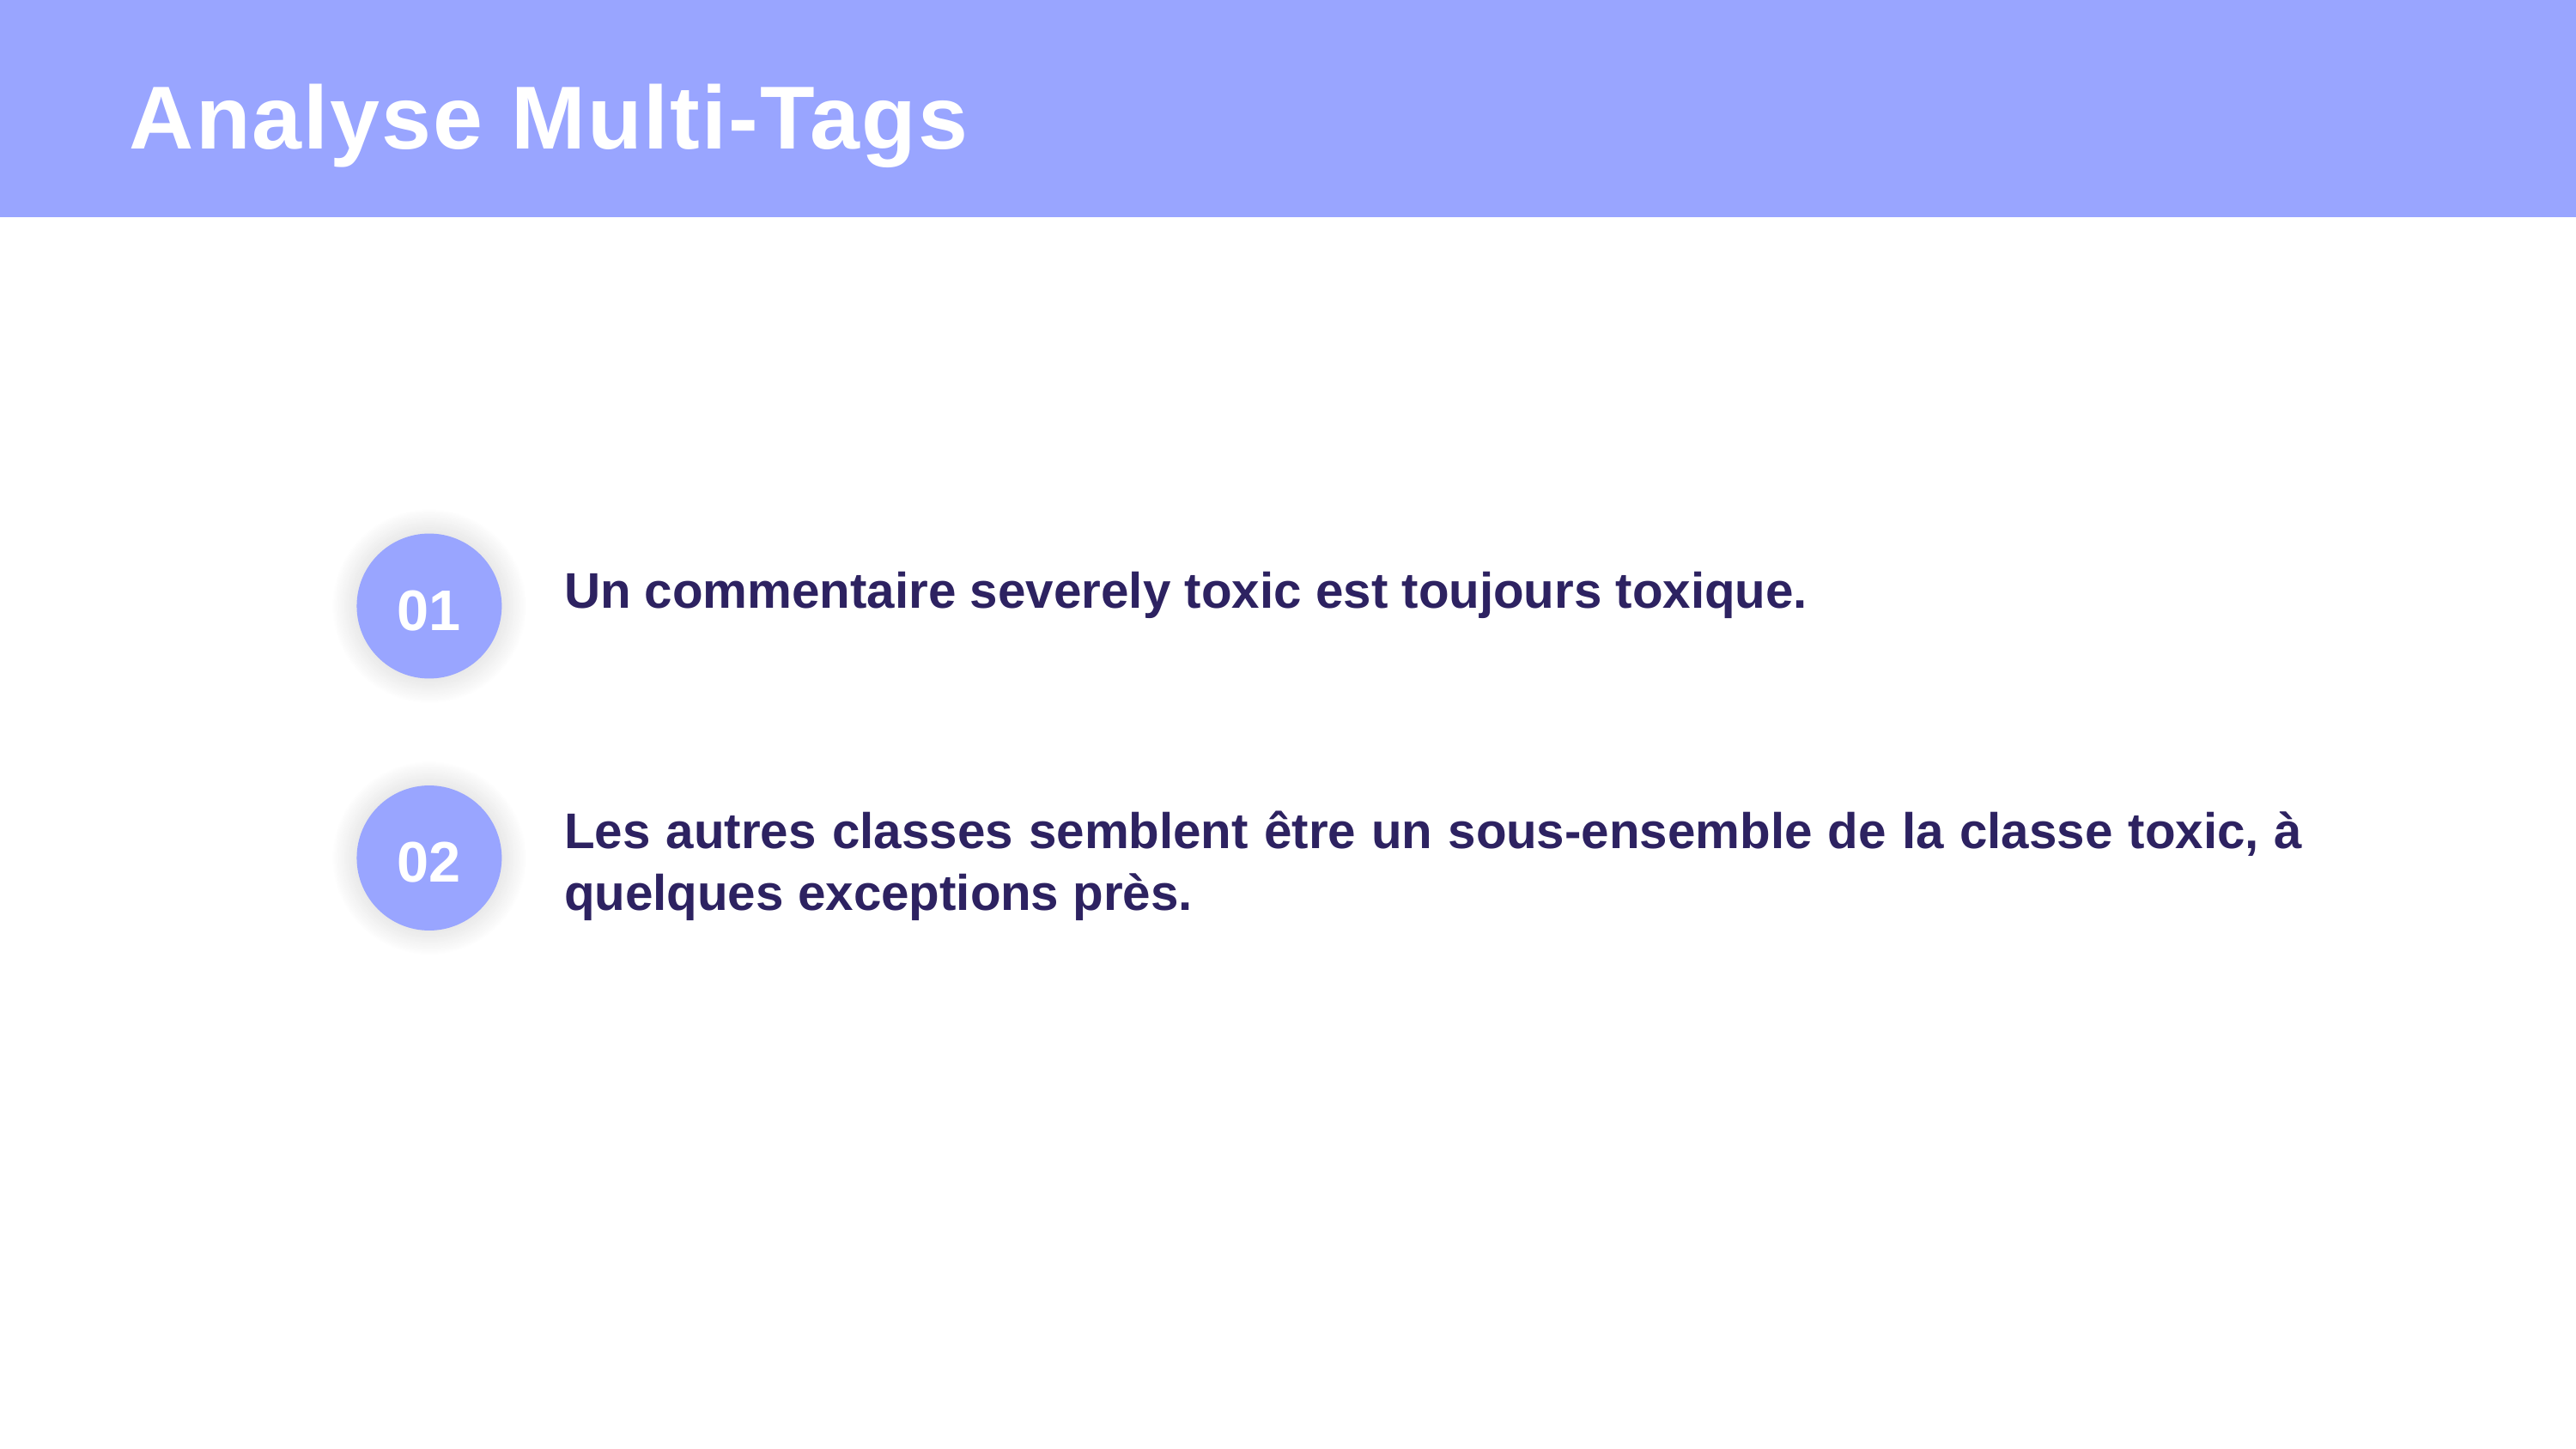

Analyse Multi-Tags

Un commentaire severely toxic est toujours toxique.
01

Les autres classes semblent être un sous-ensemble de la classe toxic, à quelques exceptions près.
02